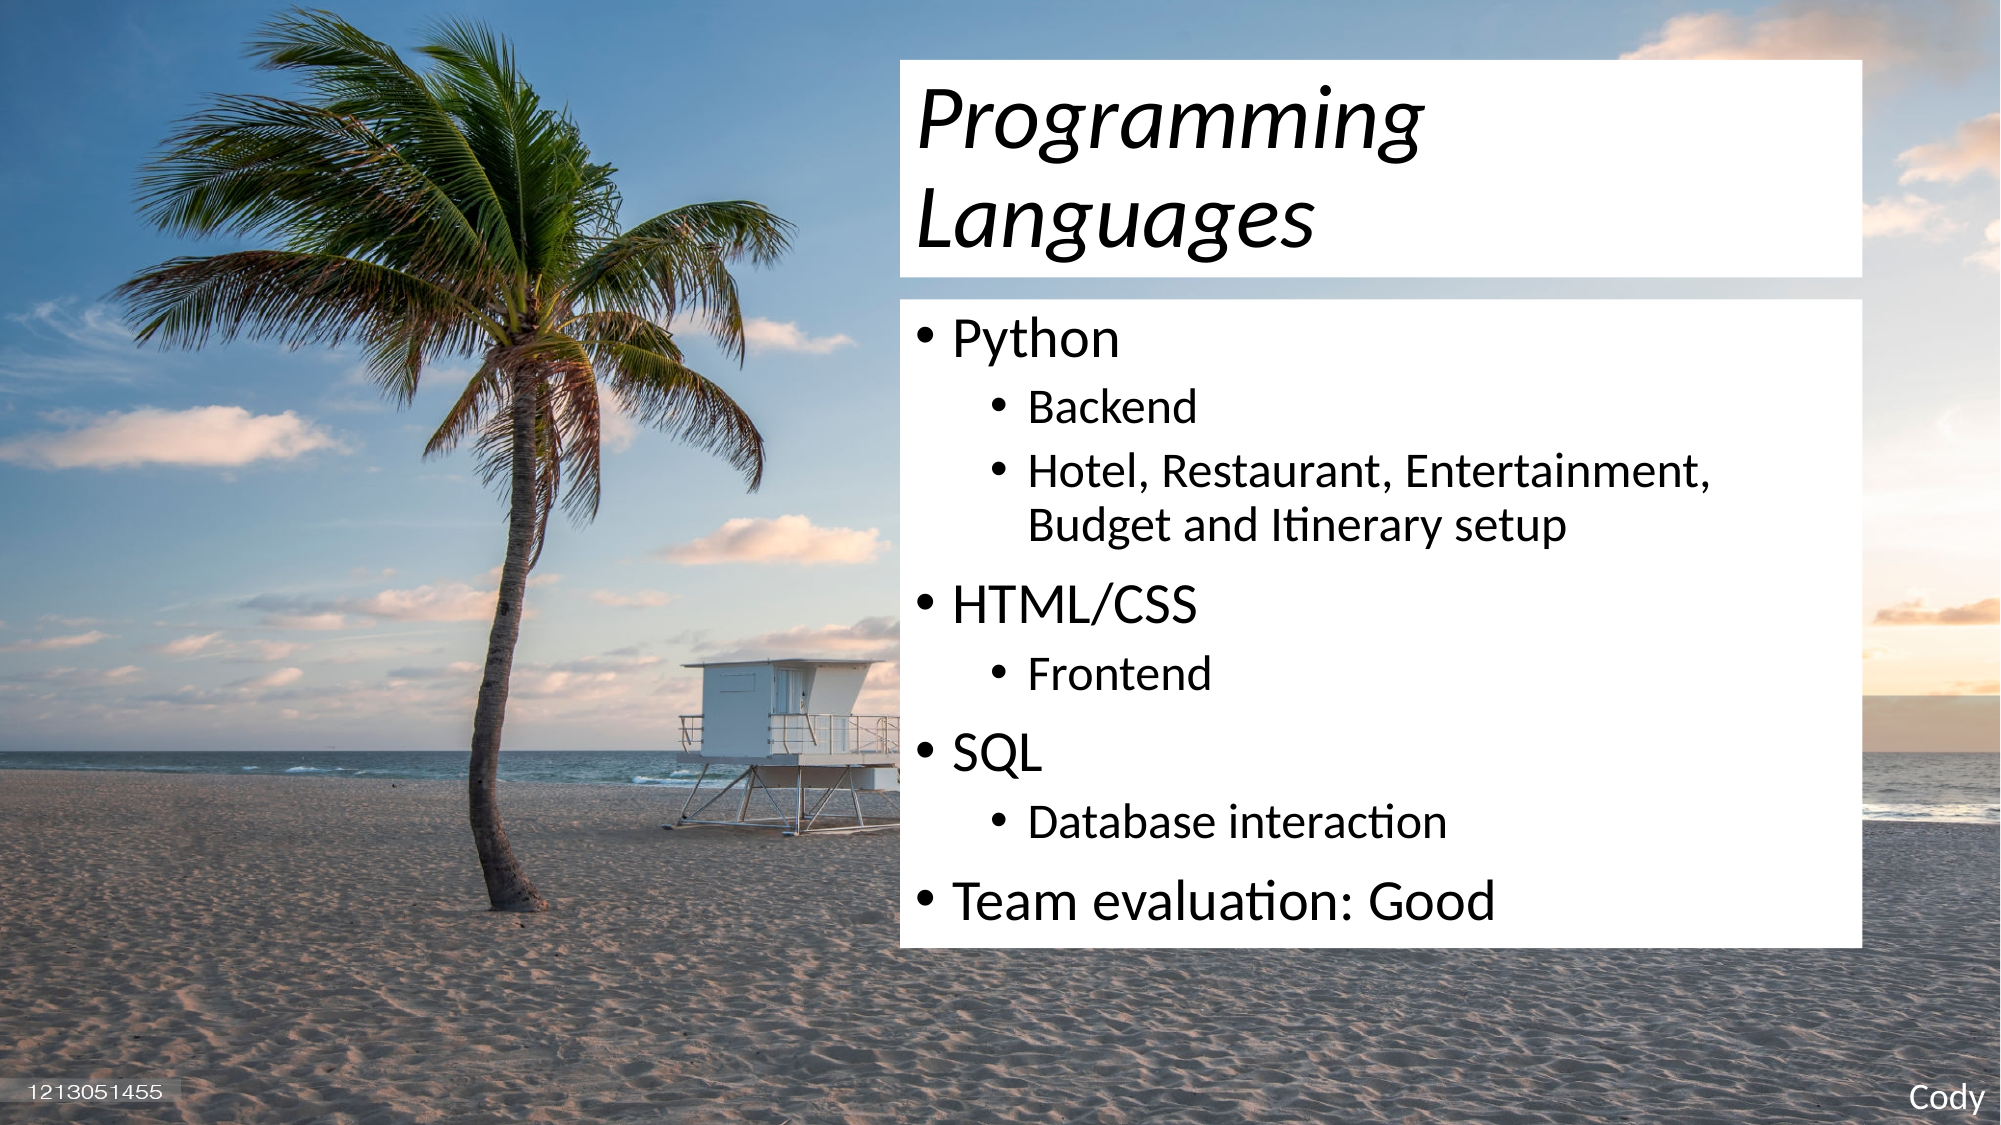

# Programming Languages
Python
Backend
Hotel, Restaurant, Entertainment, Budget and Itinerary setup
HTML/CSS
Frontend
SQL
Database interaction
Team evaluation: Good
Cody